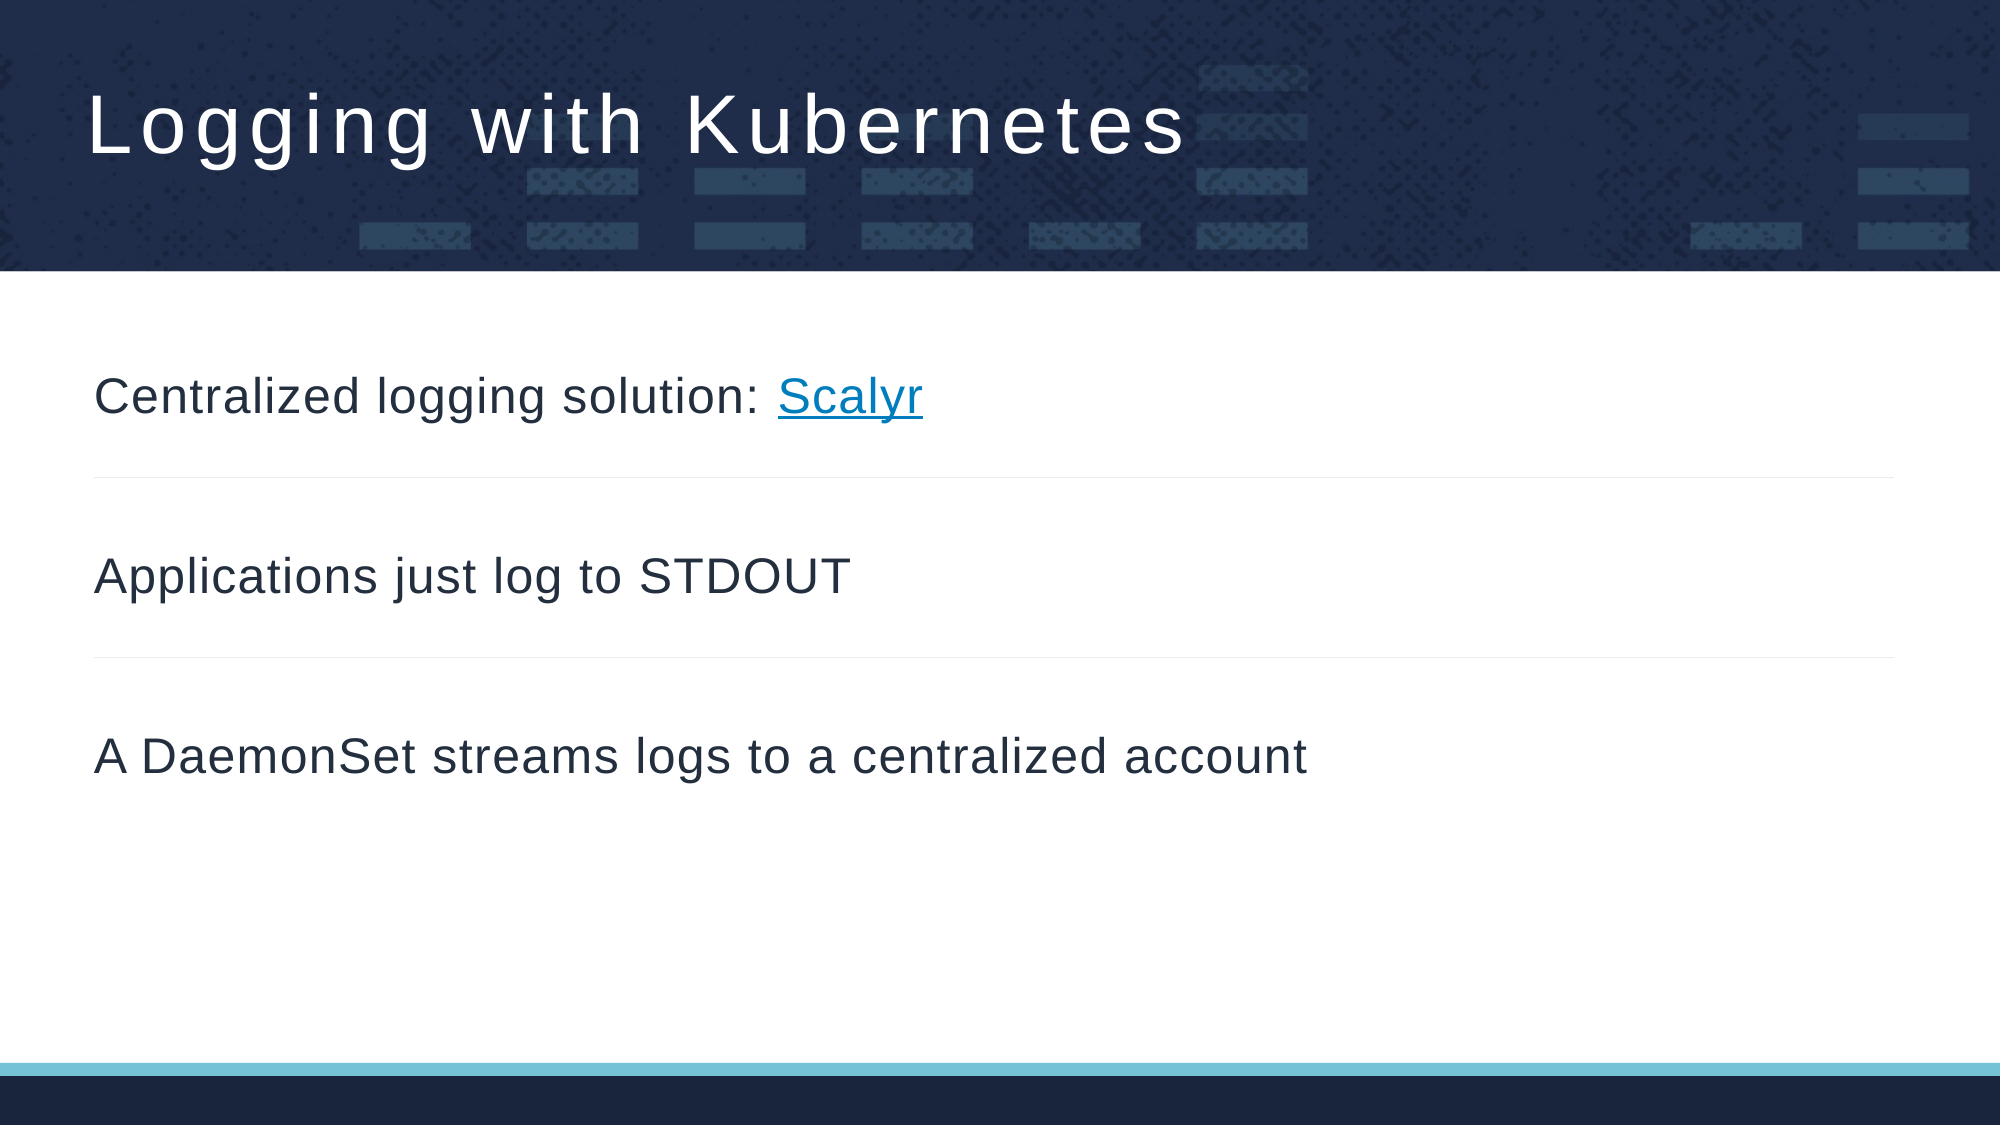

# Logging with Kubernetes
Centralized logging solution: Scalyr
Applications just log to STDOUT
A DaemonSet streams logs to a centralized account